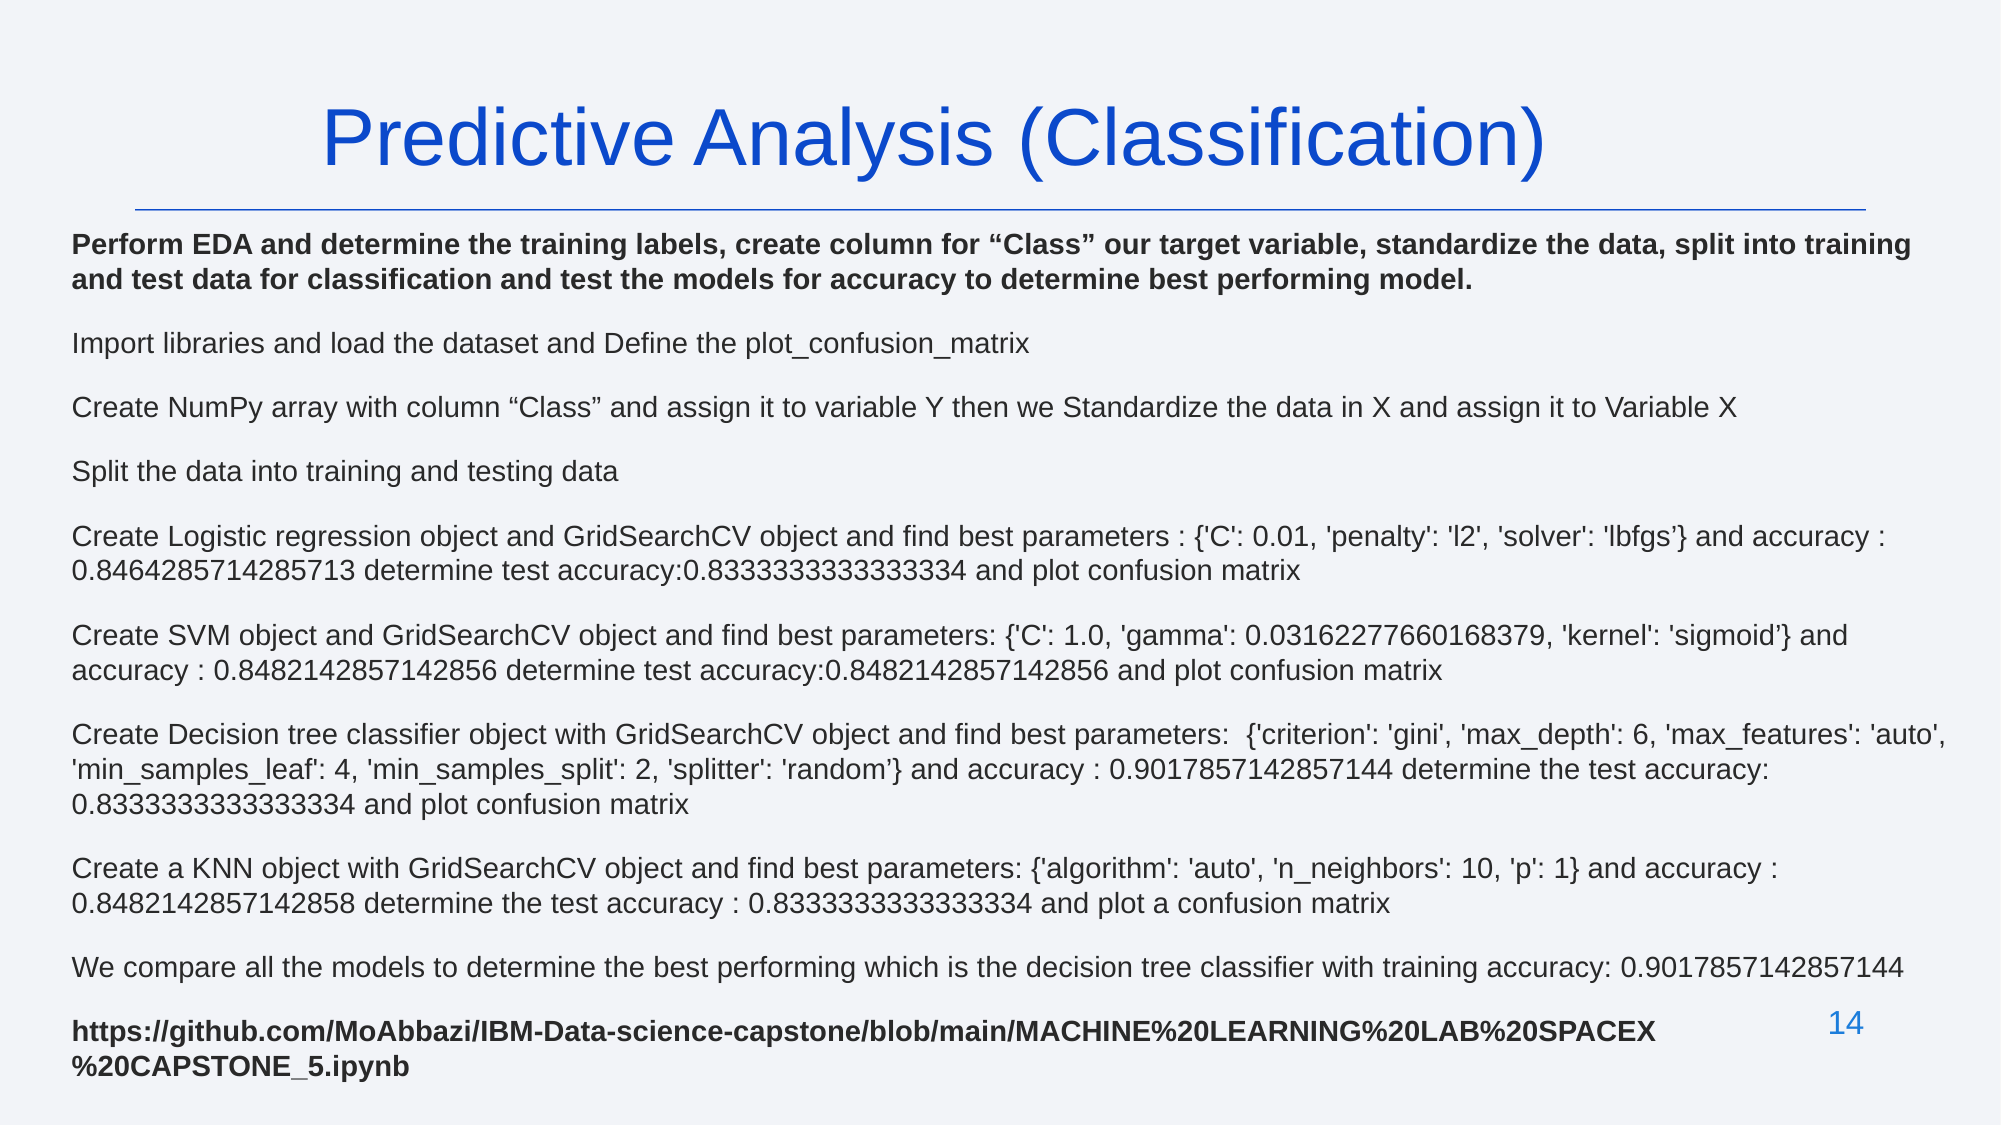

Predictive Analysis (Classification)
Perform EDA and determine the training labels, create column for “Class” our target variable, standardize the data, split into training and test data for classification and test the models for accuracy to determine best performing model.
Import libraries and load the dataset and Define the plot_confusion_matrix
Create NumPy array with column “Class” and assign it to variable Y then we Standardize the data in X and assign it to Variable X
Split the data into training and testing data
Create Logistic regression object and GridSearchCV object and find best parameters : {'C': 0.01, 'penalty': 'l2', 'solver': 'lbfgs’} and accuracy : 0.8464285714285713 determine test accuracy:0.8333333333333334 and plot confusion matrix
Create SVM object and GridSearchCV object and find best parameters: {'C': 1.0, 'gamma': 0.03162277660168379, 'kernel': 'sigmoid’} and accuracy : 0.8482142857142856 determine test accuracy:0.8482142857142856 and plot confusion matrix
Create Decision tree classifier object with GridSearchCV object and find best parameters:  {'criterion': 'gini', 'max_depth': 6, 'max_features': 'auto', 'min_samples_leaf': 4, 'min_samples_split': 2, 'splitter': 'random’} and accuracy : 0.9017857142857144 determine the test accuracy: 0.8333333333333334 and plot confusion matrix
Create a KNN object with GridSearchCV object and find best parameters: {'algorithm': 'auto', 'n_neighbors': 10, 'p': 1} and accuracy : 0.8482142857142858 determine the test accuracy : 0.8333333333333334 and plot a confusion matrix
We compare all the models to determine the best performing which is the decision tree classifier with training accuracy: 0.9017857142857144
https://github.com/MoAbbazi/IBM-Data-science-capstone/blob/main/MACHINE%20LEARNING%20LAB%20SPACEX%20CAPSTONE_5.ipynb
14